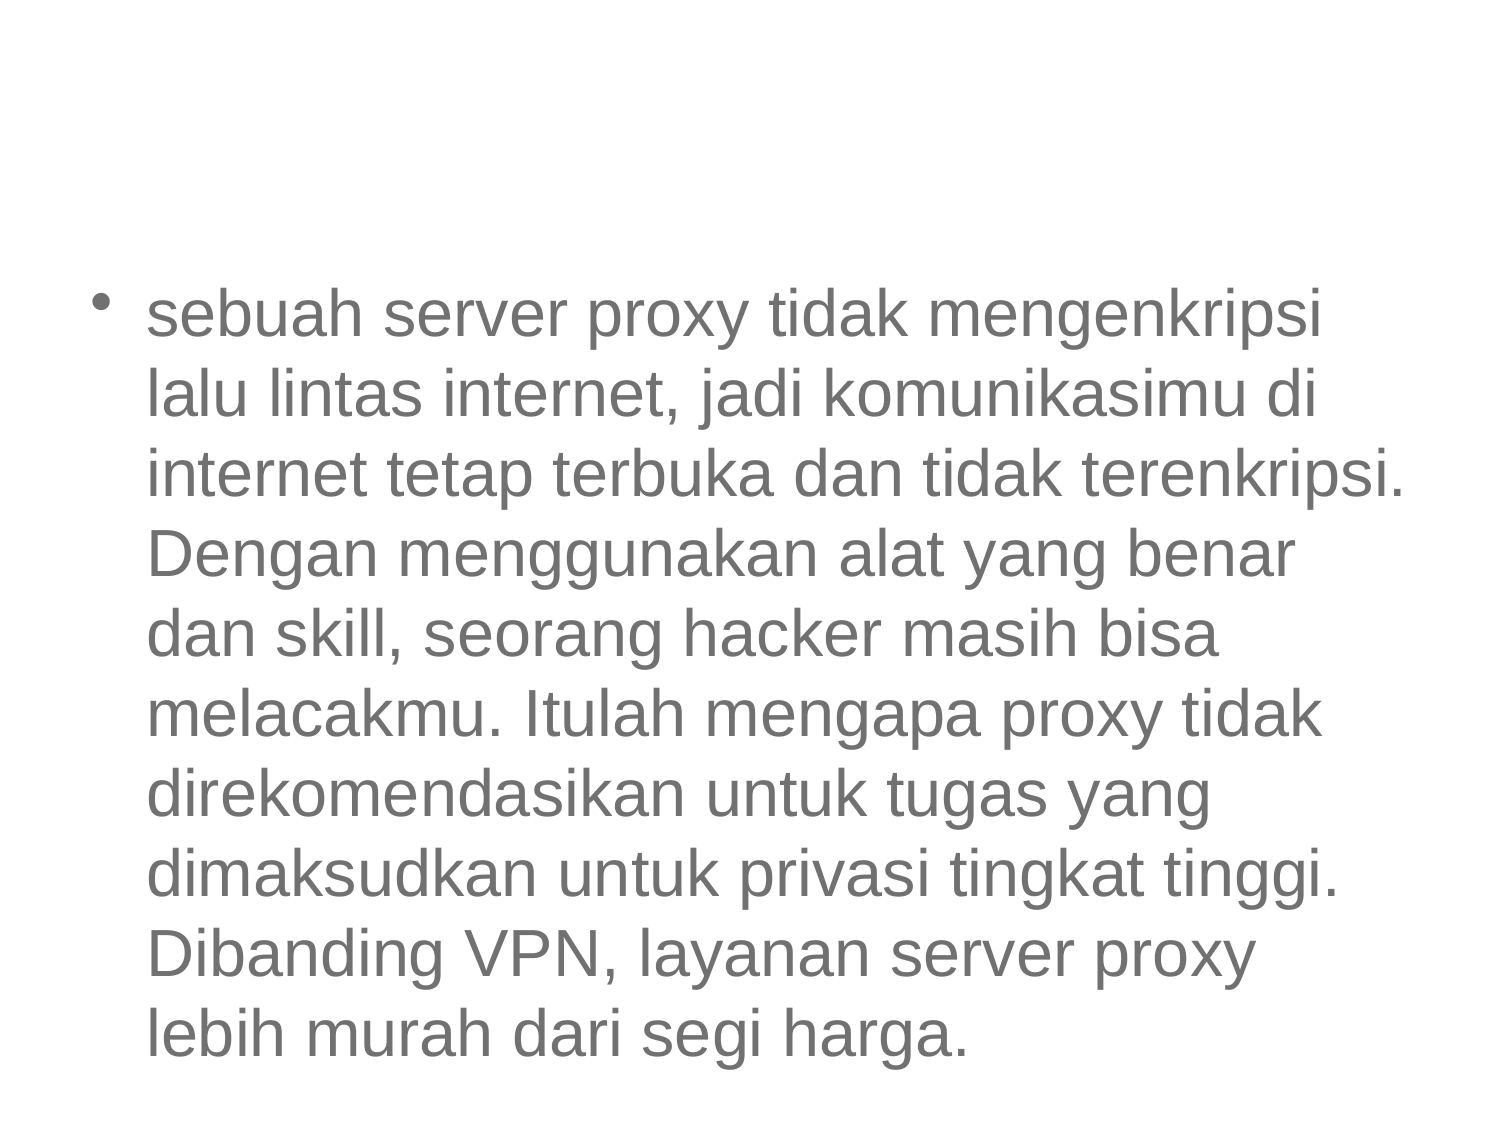

#
sebuah server proxy tidak mengenkripsi lalu lintas internet, jadi komunikasimu di internet tetap terbuka dan tidak terenkripsi. Dengan menggunakan alat yang benar dan skill, seorang hacker masih bisa melacakmu. Itulah mengapa proxy tidak direkomendasikan untuk tugas yang dimaksudkan untuk privasi tingkat tinggi. Dibanding VPN, layanan server proxy lebih murah dari segi harga.